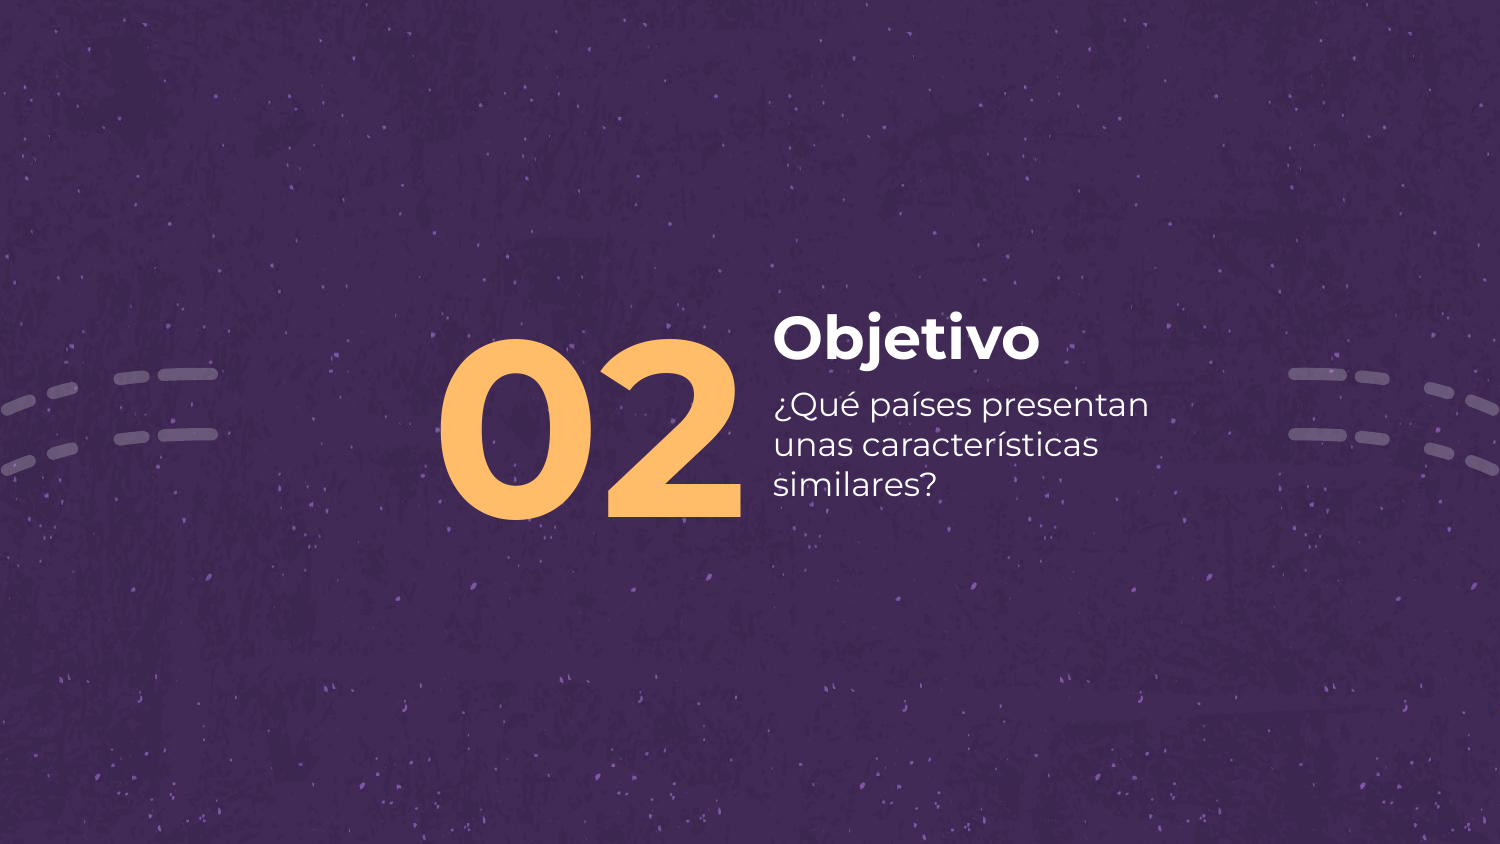

# 02
Objetivo

¿Qué países presentan unas características similares?